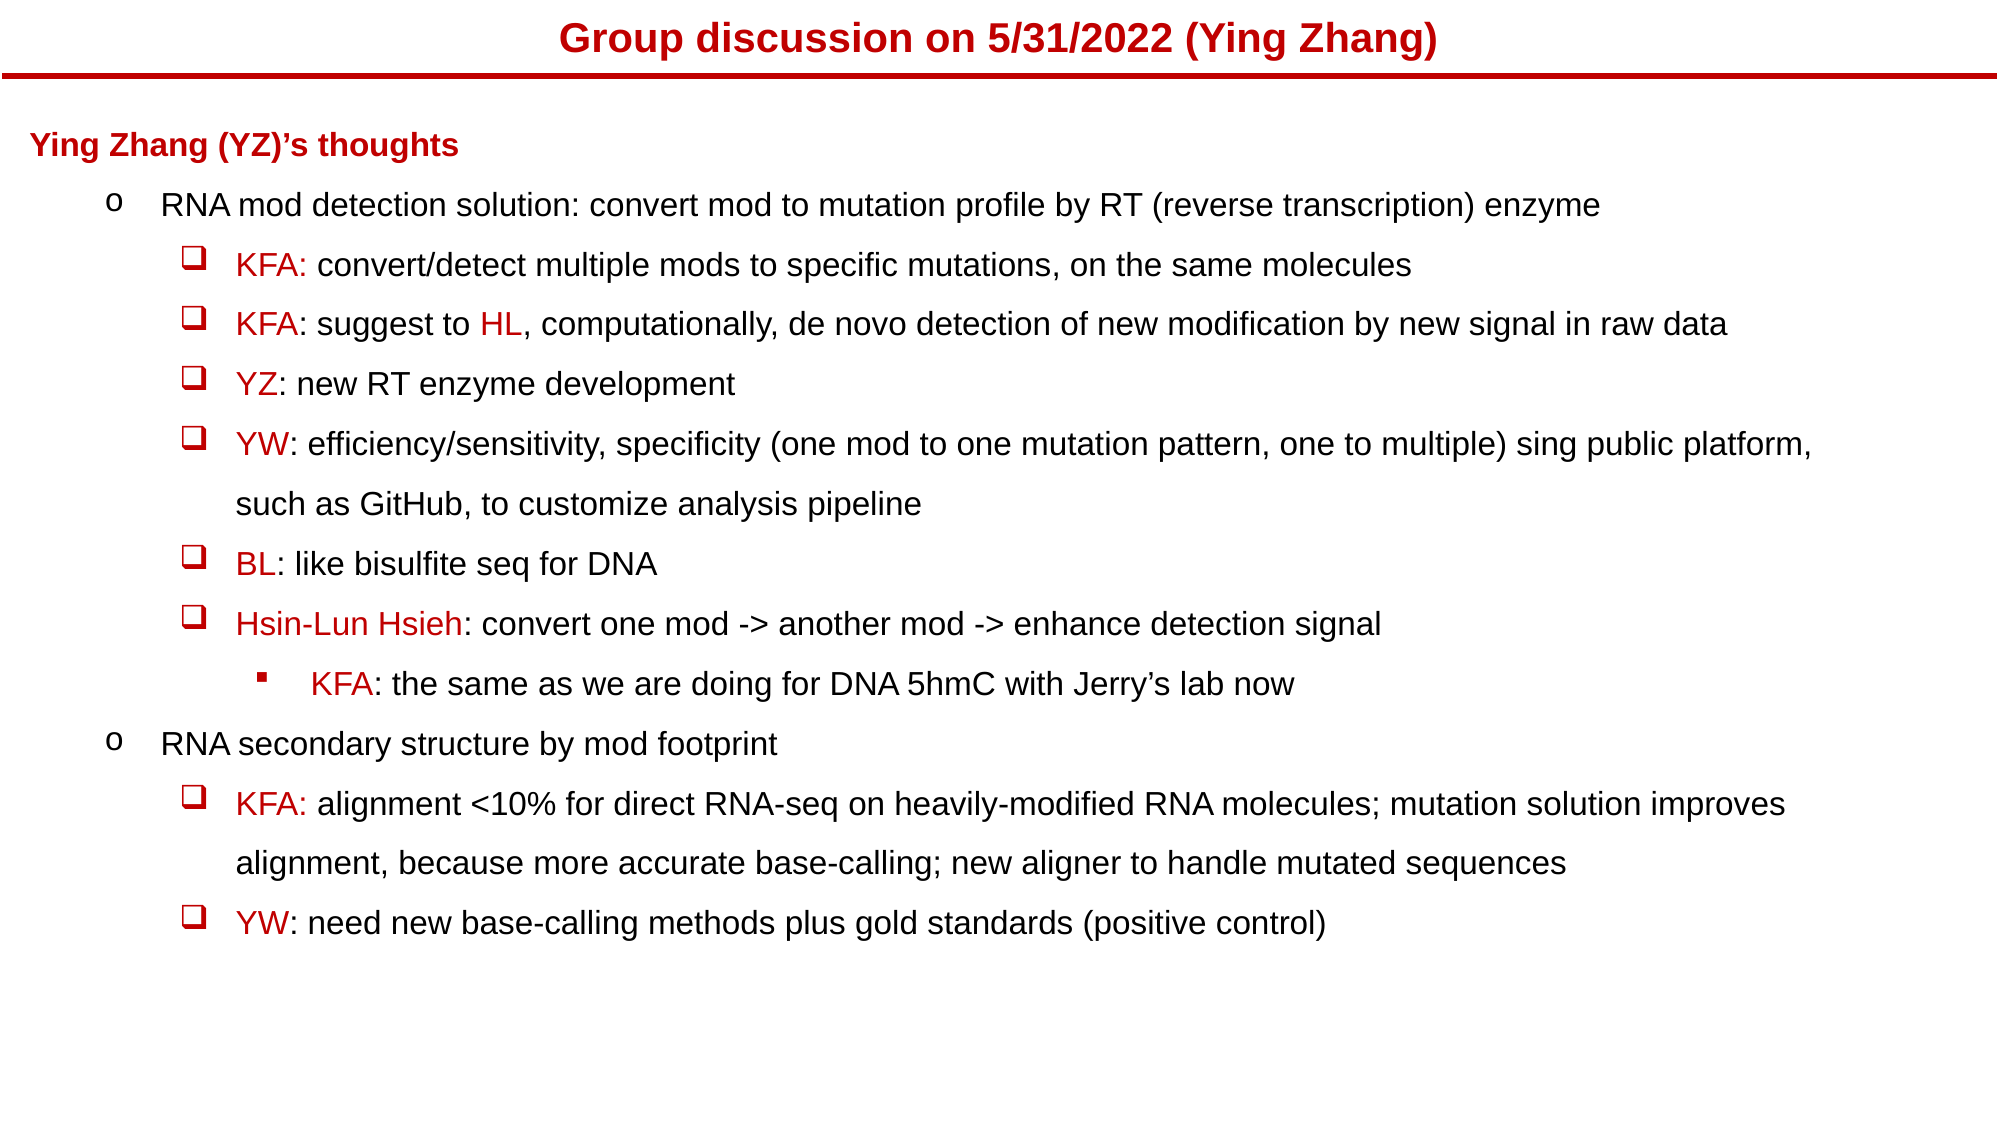

Group discussion on 5/31/2022 (Ying Zhang)
Ying Zhang (YZ)’s thoughts
RNA mod detection solution: convert mod to mutation profile by RT (reverse transcription) enzyme
KFA: convert/detect multiple mods to specific mutations, on the same molecules
KFA: suggest to HL, computationally, de novo detection of new modification by new signal in raw data
YZ: new RT enzyme development
YW: efficiency/sensitivity, specificity (one mod to one mutation pattern, one to multiple) sing public platform, such as GitHub, to customize analysis pipeline
BL: like bisulfite seq for DNA
Hsin-Lun Hsieh: convert one mod -> another mod -> enhance detection signal
KFA: the same as we are doing for DNA 5hmC with Jerry’s lab now
RNA secondary structure by mod footprint
KFA: alignment <10% for direct RNA-seq on heavily-modified RNA molecules; mutation solution improves alignment, because more accurate base-calling; new aligner to handle mutated sequences
YW: need new base-calling methods plus gold standards (positive control)